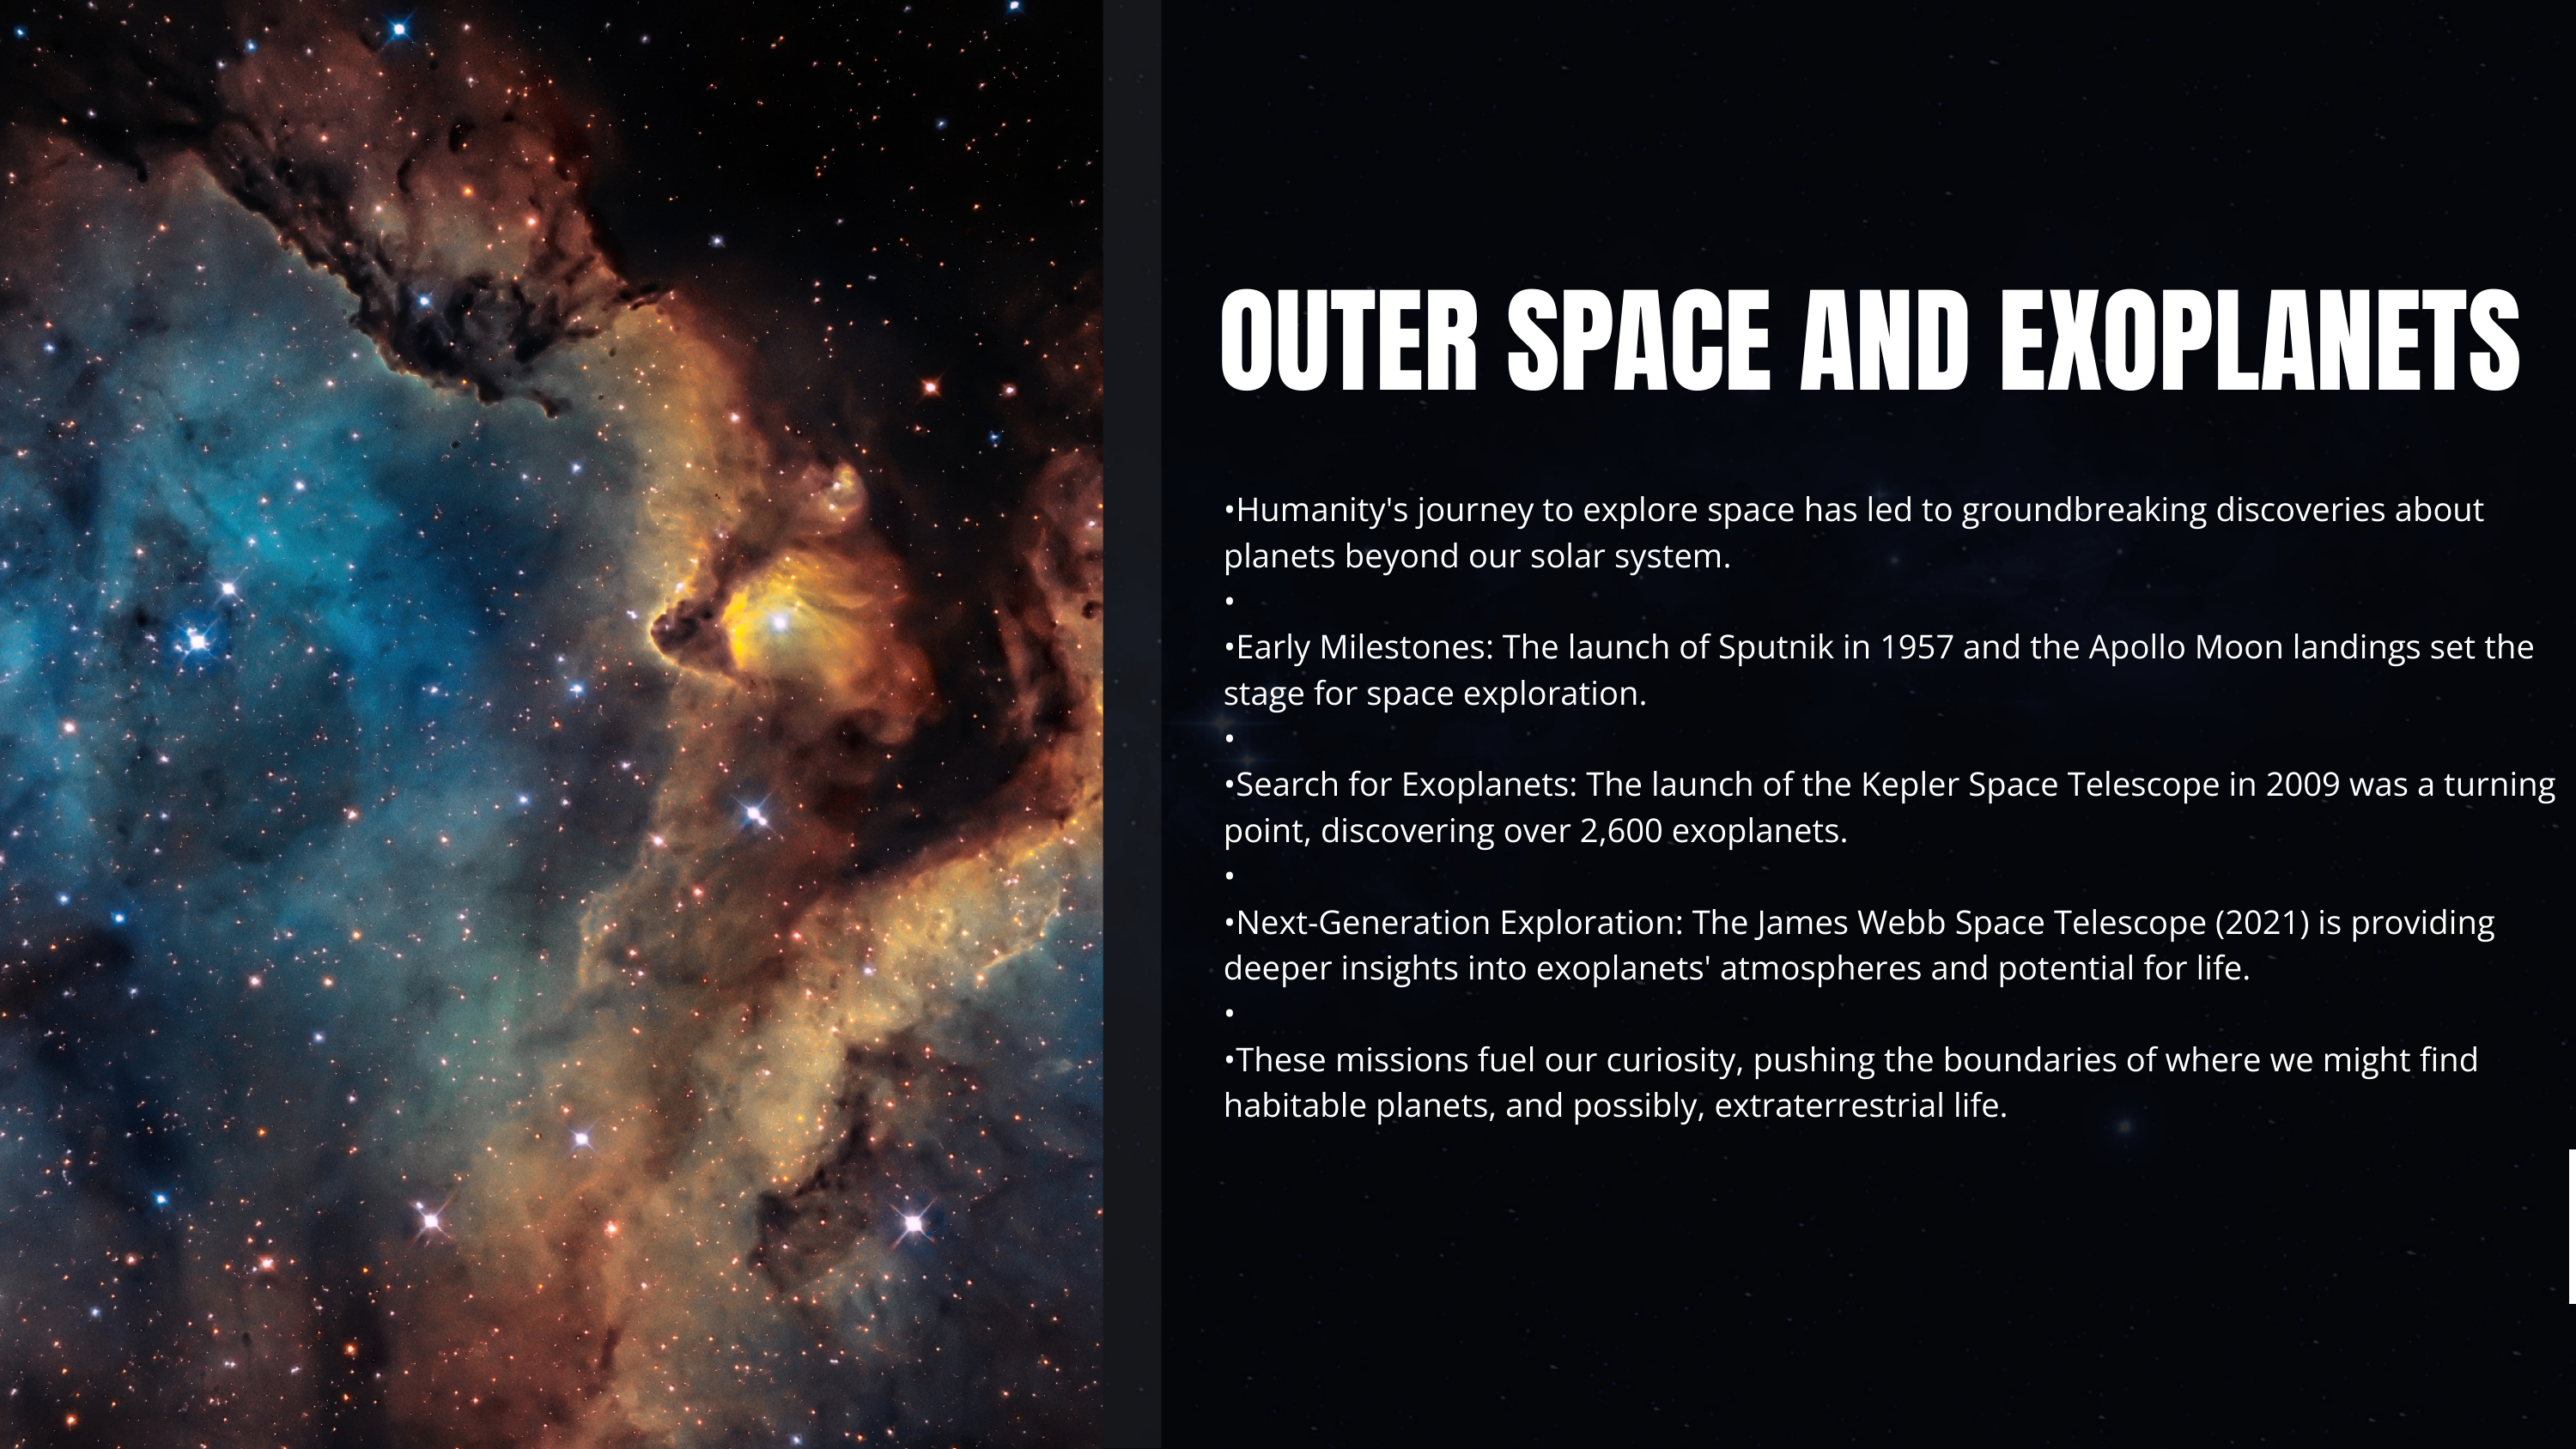

OUTER SPACE AND EXOPLANETS
•Humanity's journey to explore space has led to groundbreaking discoveries about planets beyond our solar system.
•
•Early Milestones: The launch of Sputnik in 1957 and the Apollo Moon landings set the stage for space exploration.
•
•Search for Exoplanets: The launch of the Kepler Space Telescope in 2009 was a turning point, discovering over 2,600 exoplanets.
•
•Next-Generation Exploration: The James Webb Space Telescope (2021) is providing deeper insights into exoplanets' atmospheres and potential for life.
•
•These missions fuel our curiosity, pushing the boundaries of where we might find habitable planets, and possibly, extraterrestrial life.